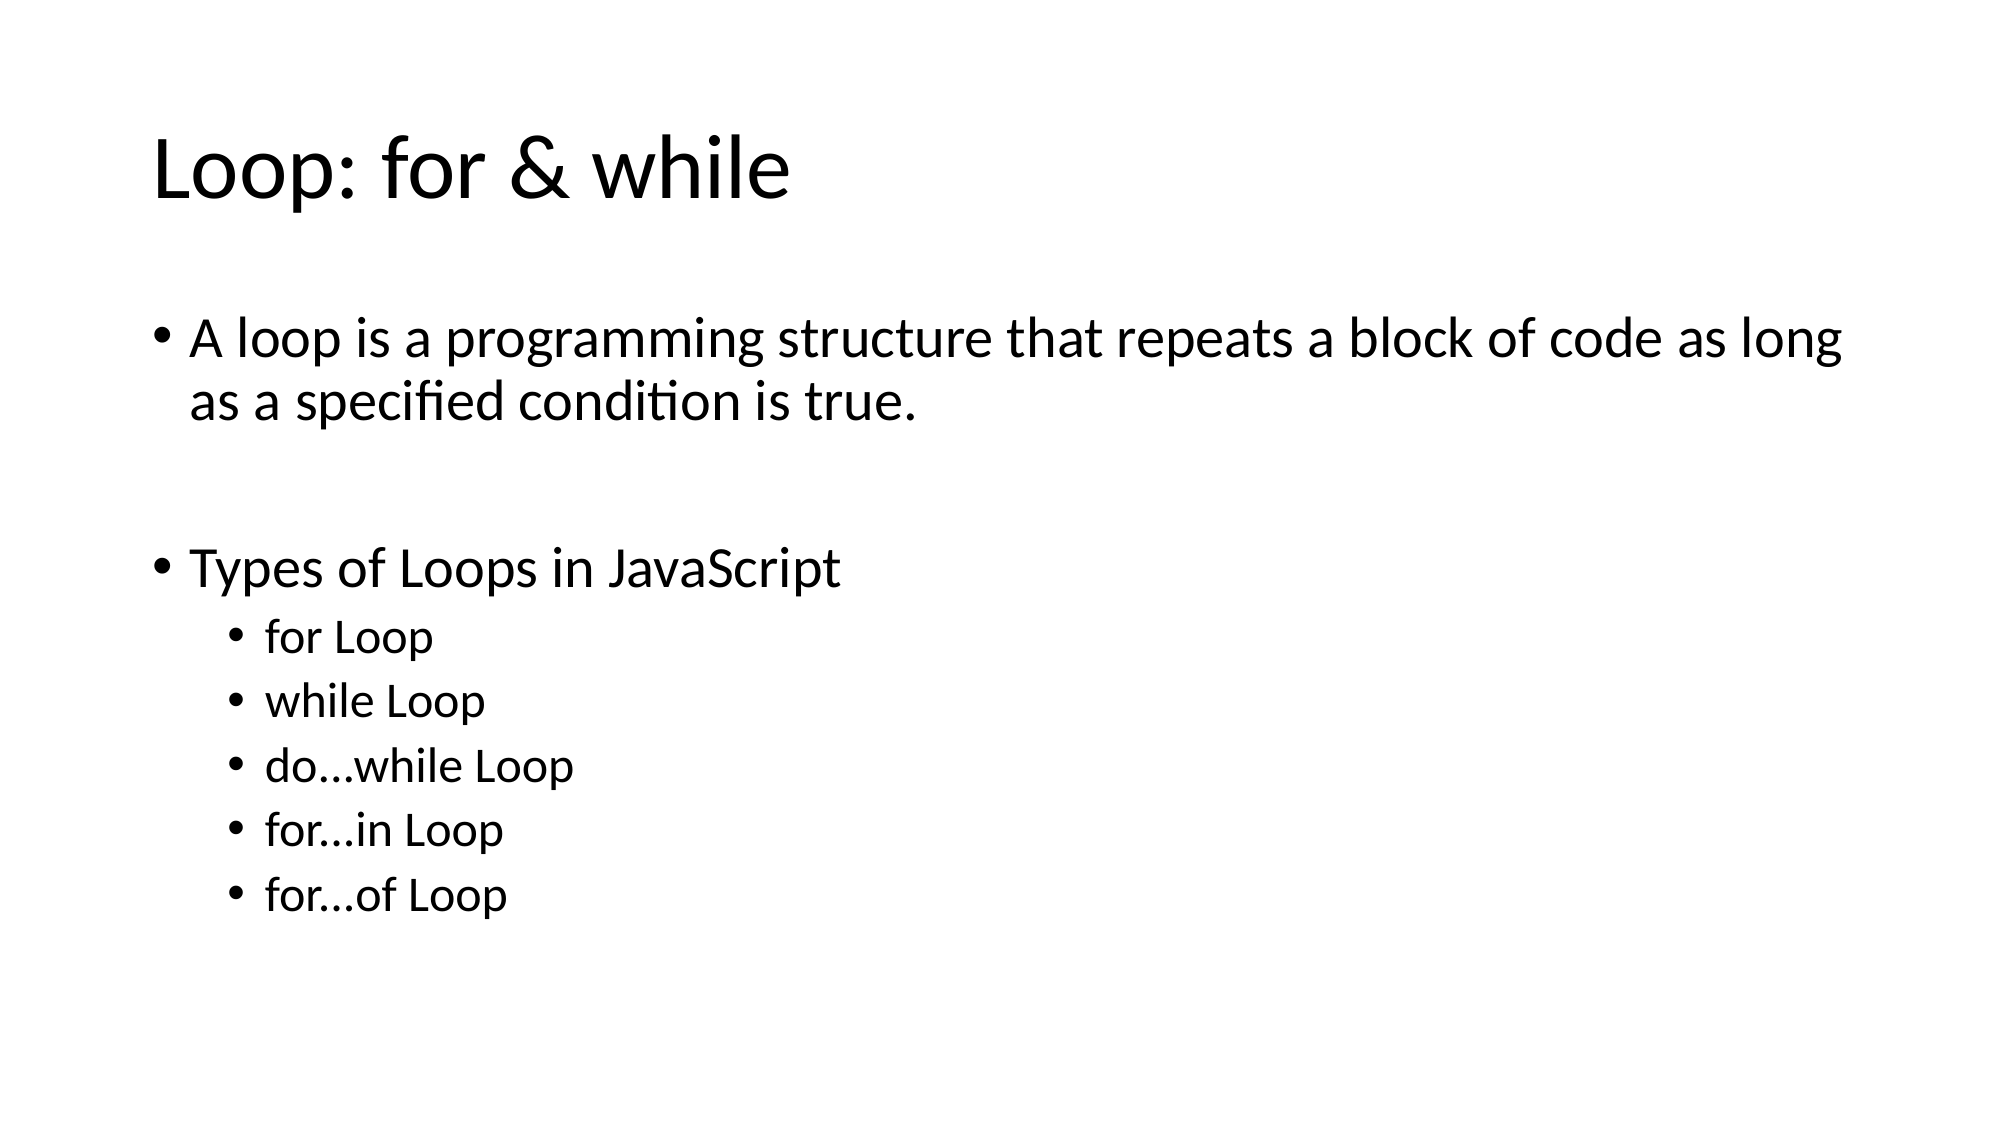

# Loop: for & while
A loop is a programming structure that repeats a block of code as long as a specified condition is true.

Types of Loops in JavaScript
for Loop
while Loop
do...while Loop
for...in Loop
for...of Loop